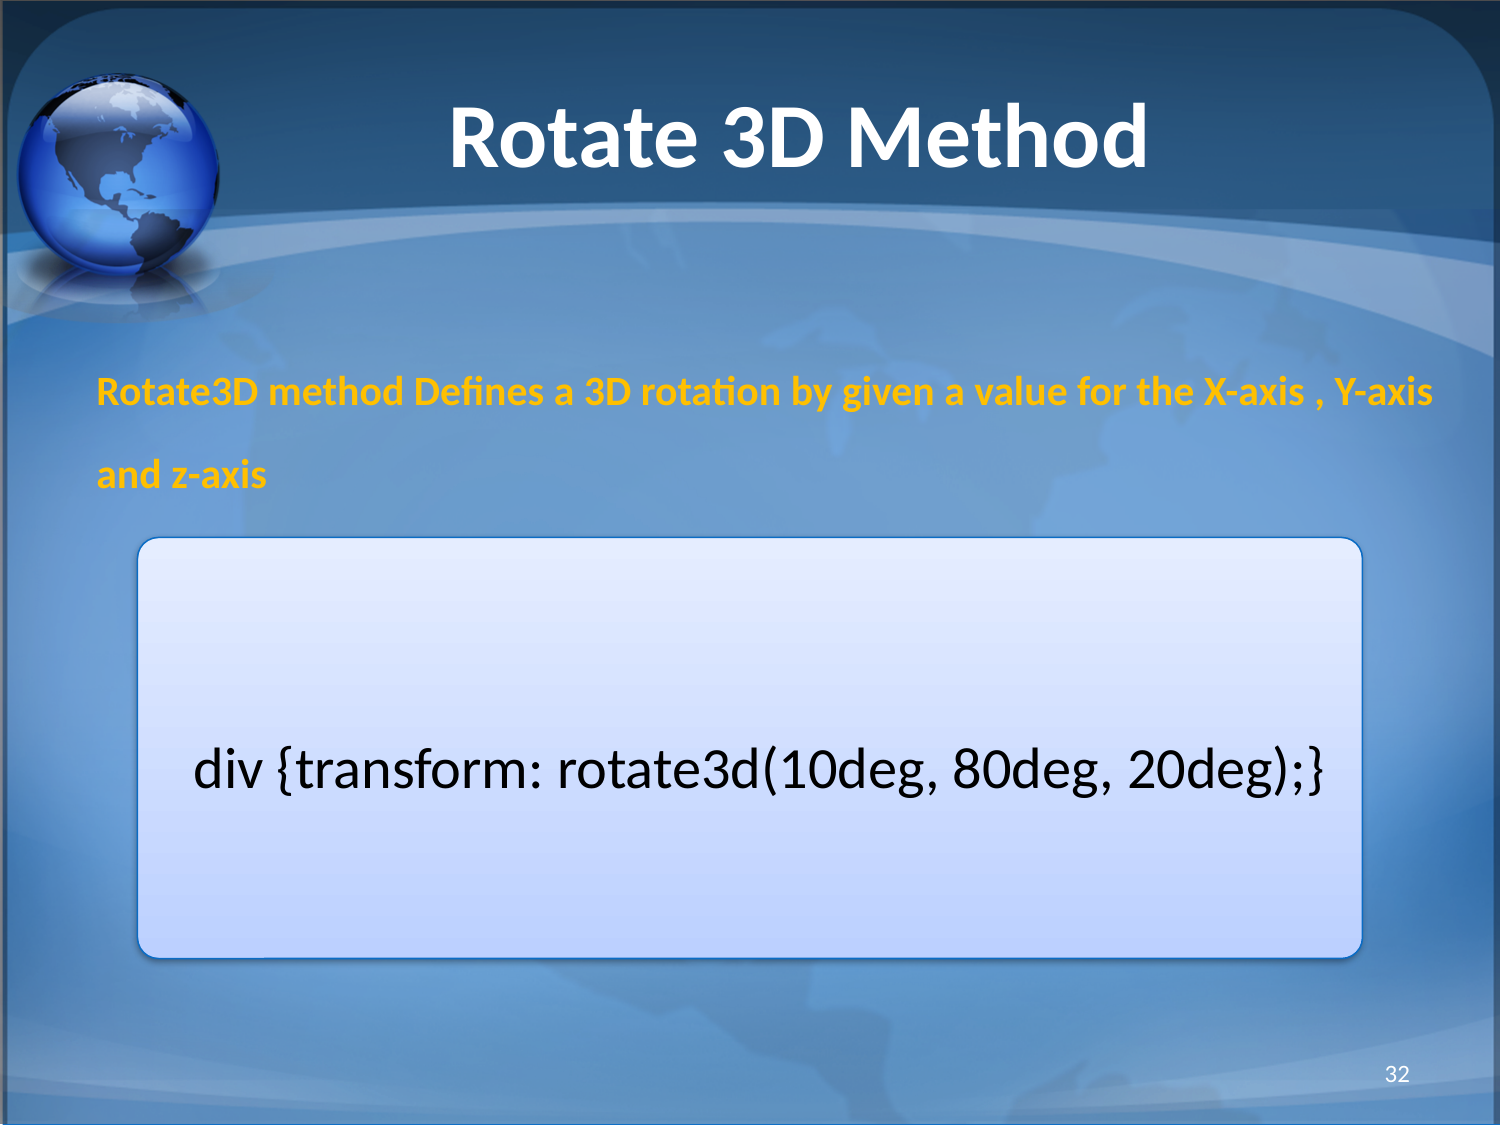

# Rotate 3D Method
Rotate3D method Defines a 3D rotation by given a value for the X-axis , Y-axis
and z-axis
div {transform: rotate3d(10deg, 80deg, 20deg);}

32